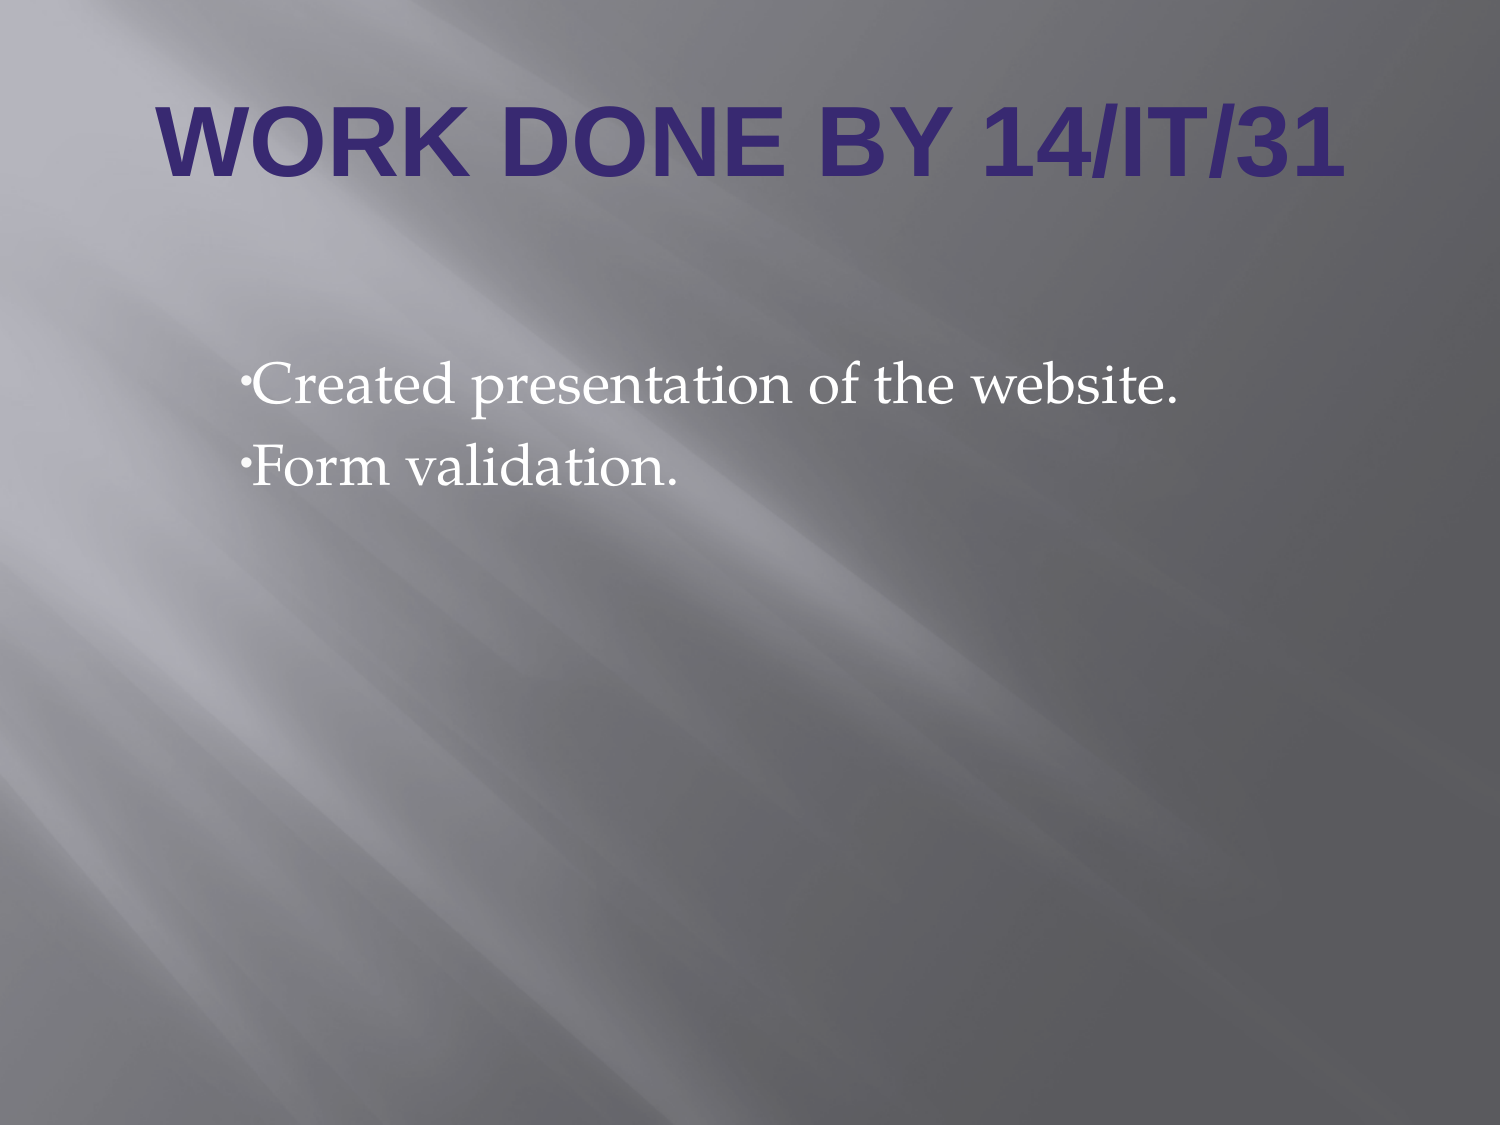

# Work done by 14/it/31
Created presentation of the website.
Form validation.